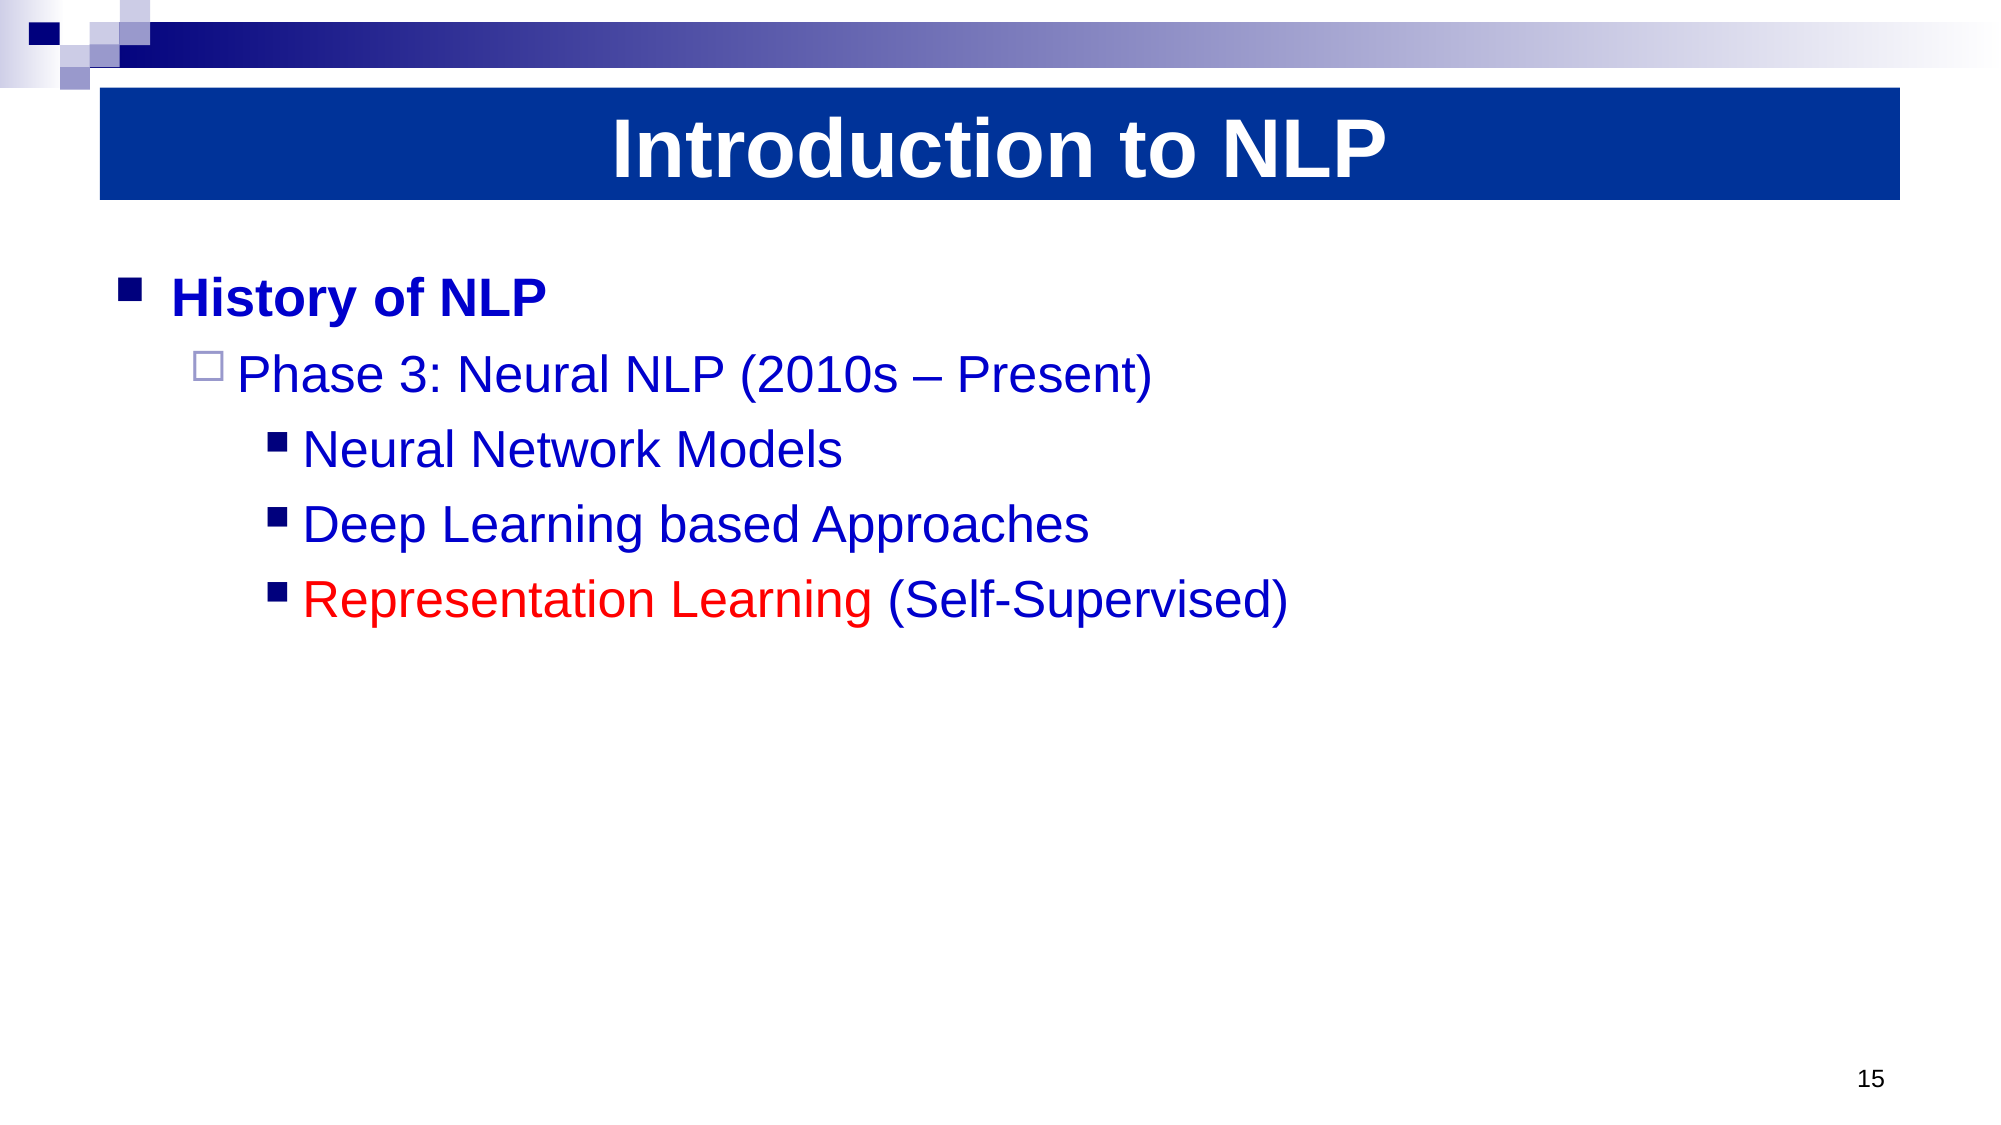

# Introduction to NLP
History of NLP
Phase 3: Neural NLP (2010s – Present)
Neural Network Models
Deep Learning based Approaches
Representation Learning (Self-Supervised)
15